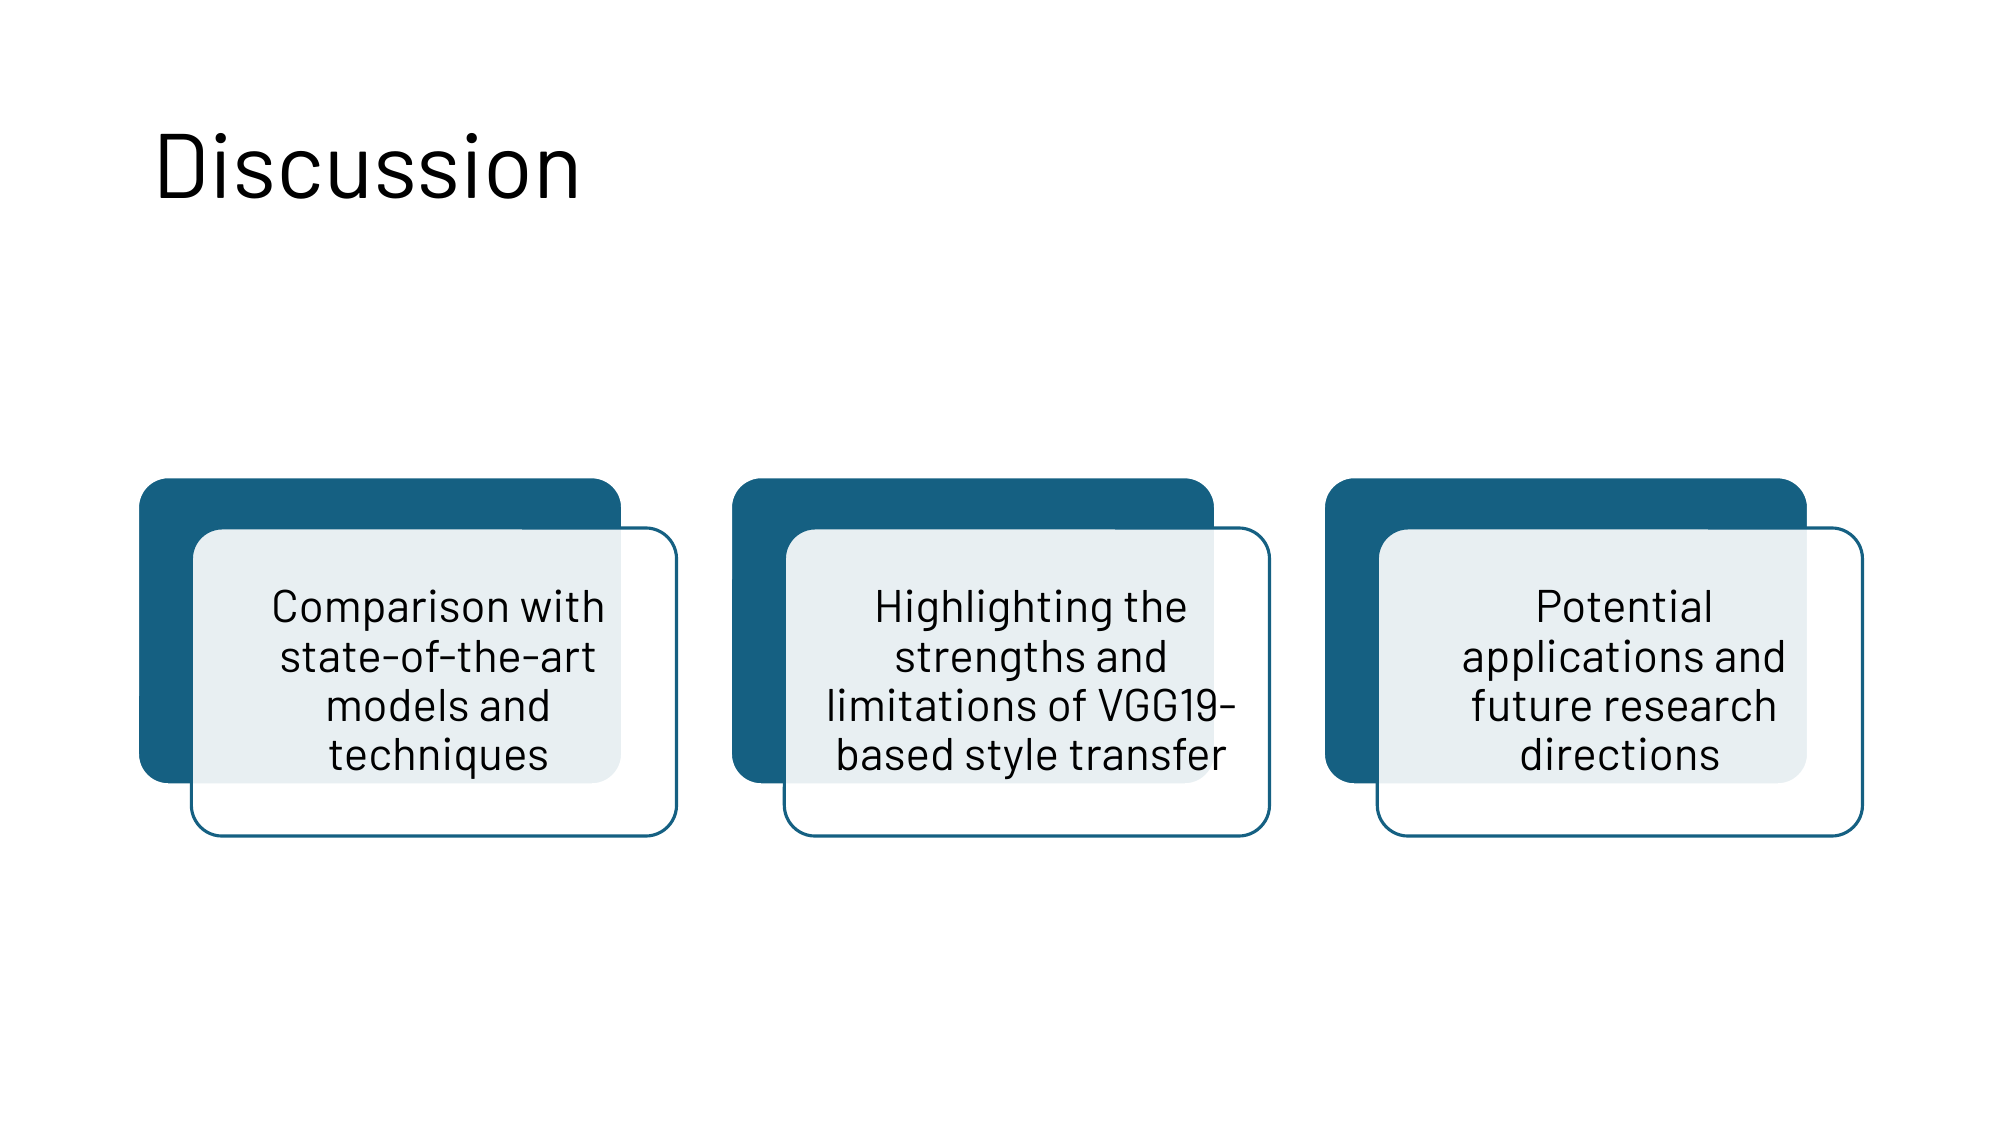

# Discussion
Comparison with state-of-the-art models and techniques
Highlighting the strengths and limitations of VGG19-based style transfer
Potential applications and future research directions